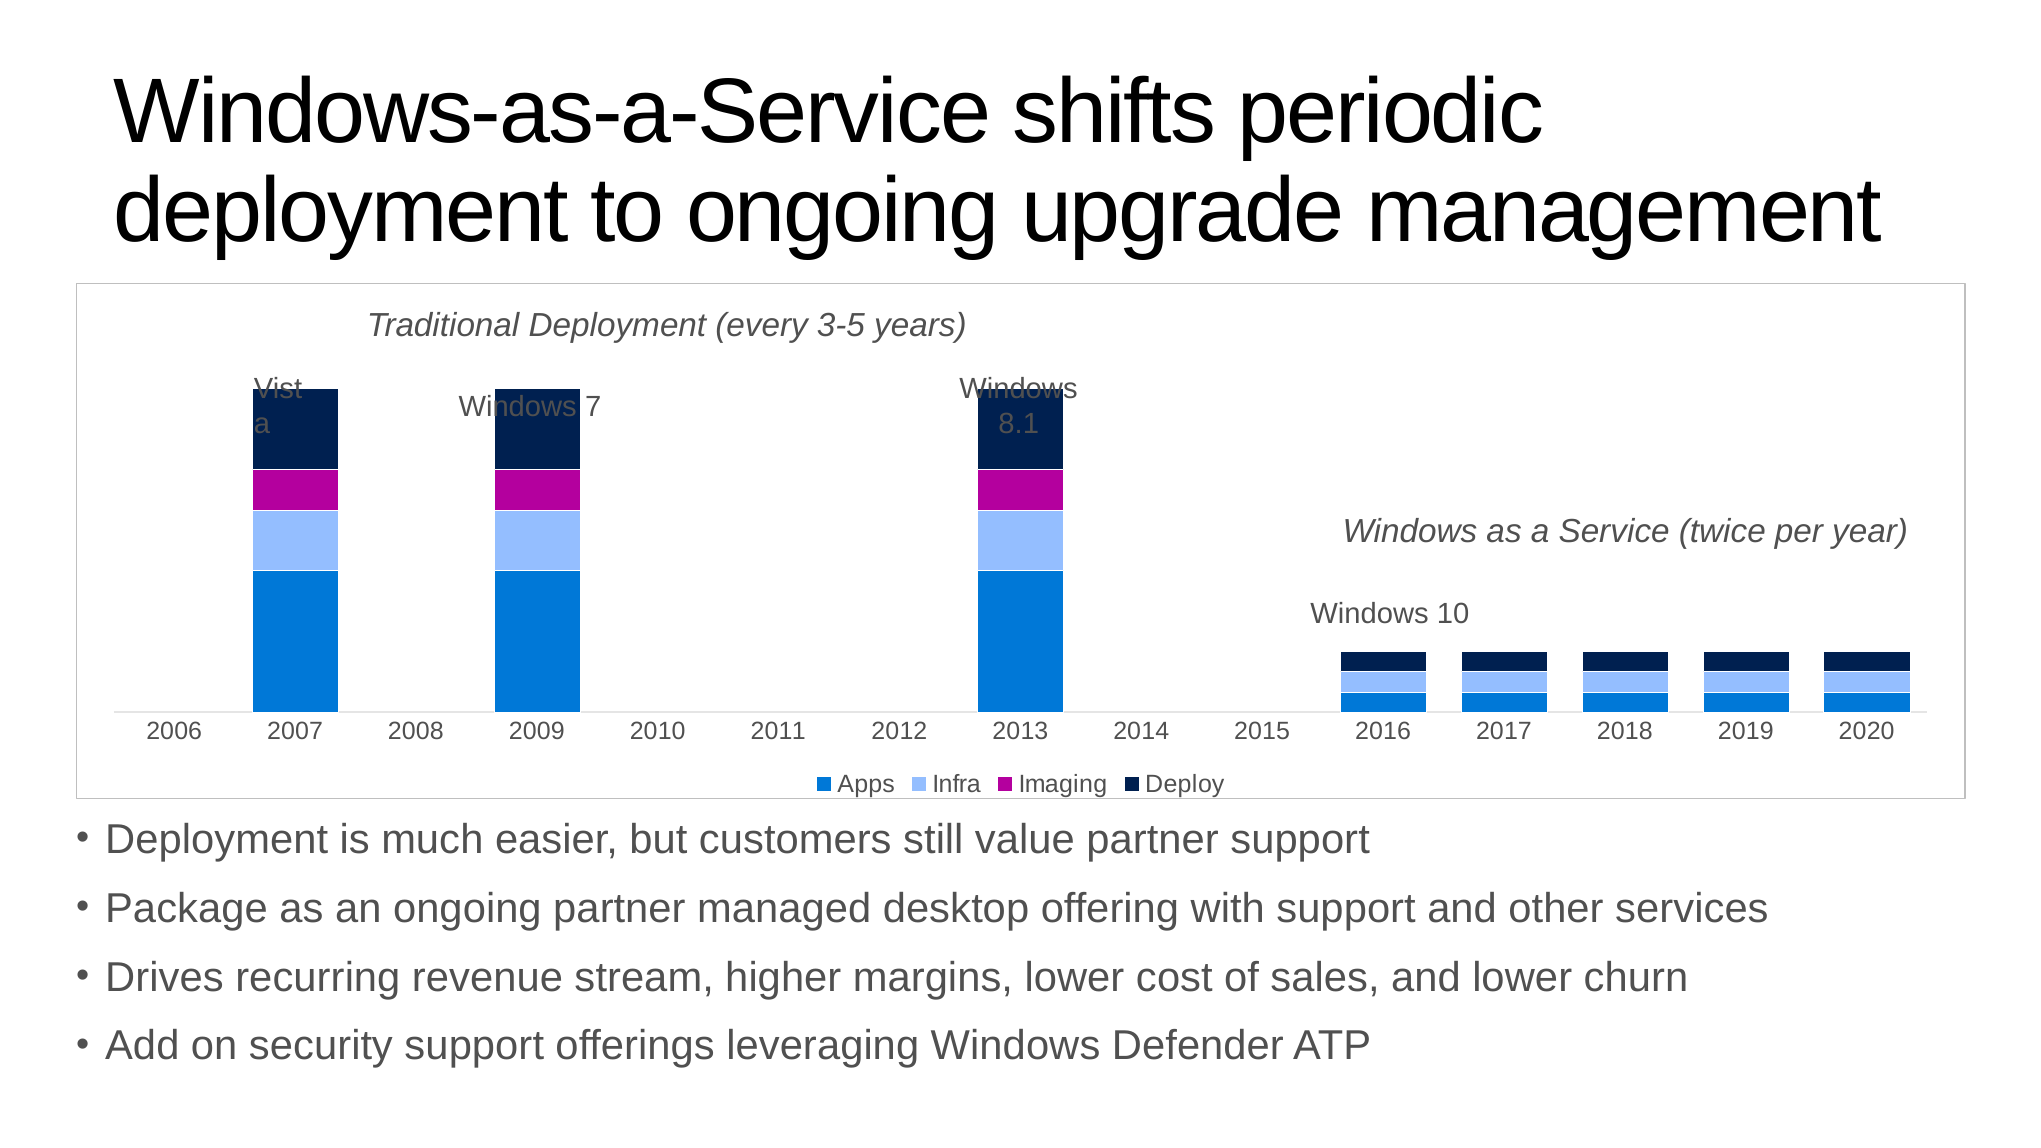

Windows-as-a-Service shifts periodic deployment to ongoing upgrade management

Traditional Deployment (every 3-5 years)

### Chart

| Category | Apps | Infra | Imaging | Deploy |
|---|---|---|---|---|
| 2006 | None | None | None | None |
| 2007 | 7.0 | 3.0 | 2.0 | 4.0 |
| 2008 | None | None | None | None |
| 2009 | 7.0 | 3.0 | 2.0 | 4.0 |
| 2010 | None | None | None | None |
| 2011 | None | None | None | None |
| 2012 | None | None | None | None |
| 2013 | 7.0 | 3.0 | 2.0 | 4.0 |
| 2014 | None | None | None | None |
| 2015 | None | None | None | None |
| 2016 | 1.0 | 1.0 | 0.0 | 1.0 |
| 2017 | 1.0 | 1.0 | 0.0 | 1.0 |
| 2018 | 1.0 | 1.0 | 0.0 | 1.0 |
| 2019 | 1.0 | 1.0 | 0.0 | 1.0 |
| 2020 | 1.0 | 1.0 | 0.0 | 1.0 |
Vista
Windows 7
Windows 8.1
Windows as a Service (twice per year)
Windows 10
Deployment is much easier, but customers still value partner support
Package as an ongoing partner managed desktop offering with support and other services
Drives recurring revenue stream, higher margins, lower cost of sales, and lower churn
Add on security support offerings leveraging Windows Defender ATP